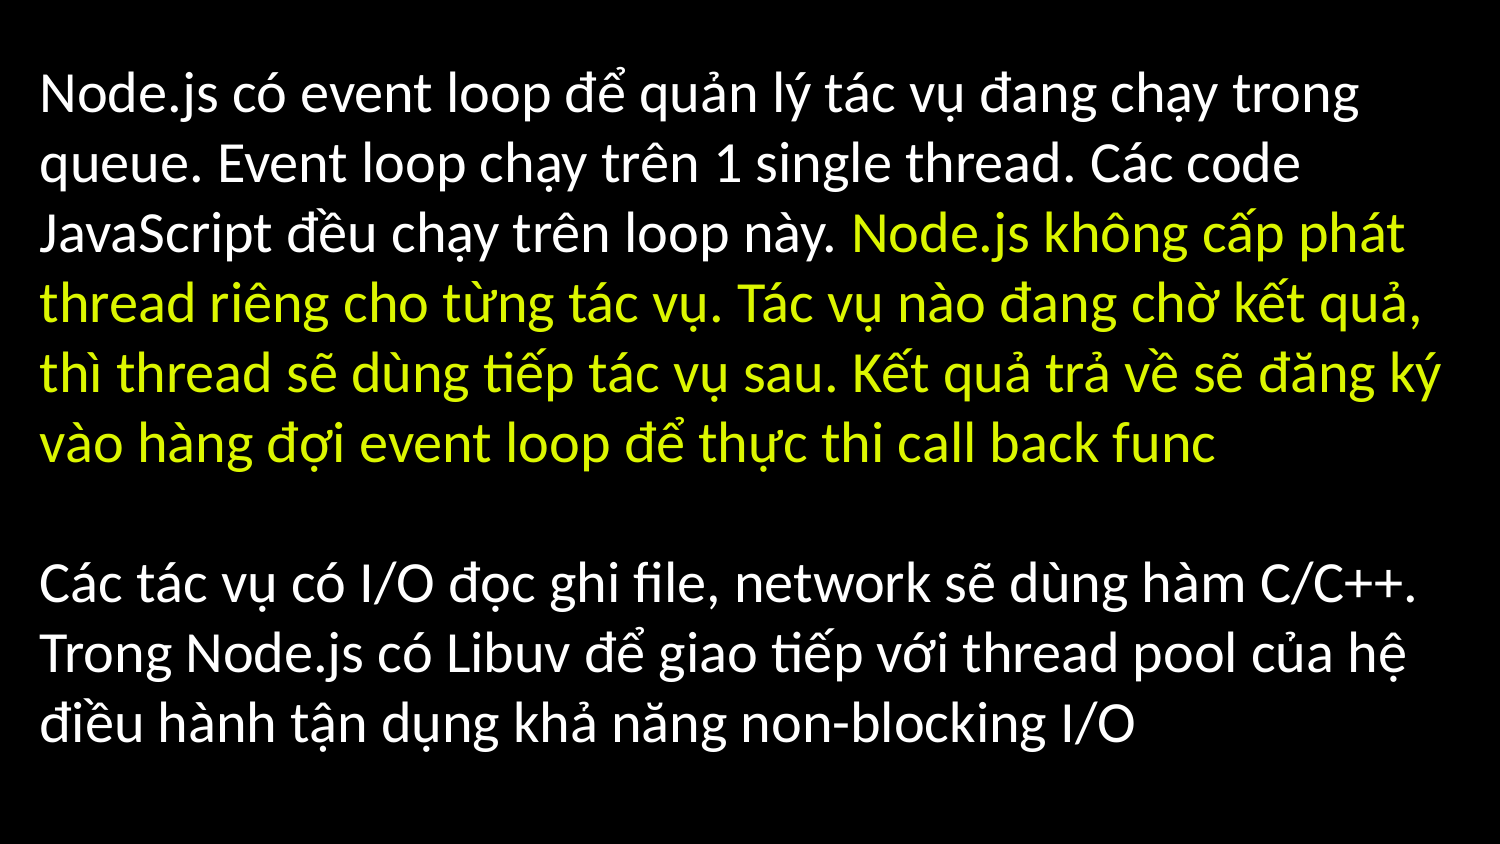

Node.js có event loop để quản lý tác vụ đang chạy trong queue. Event loop chạy trên 1 single thread. Các code JavaScript đều chạy trên loop này. Node.js không cấp phát thread riêng cho từng tác vụ. Tác vụ nào đang chờ kết quả, thì thread sẽ dùng tiếp tác vụ sau. Kết quả trả về sẽ đăng ký vào hàng đợi event loop để thực thi call back func
Các tác vụ có I/O đọc ghi file, network sẽ dùng hàm C/C++. Trong Node.js có Libuv để giao tiếp với thread pool của hệ điều hành tận dụng khả năng non-blocking I/O